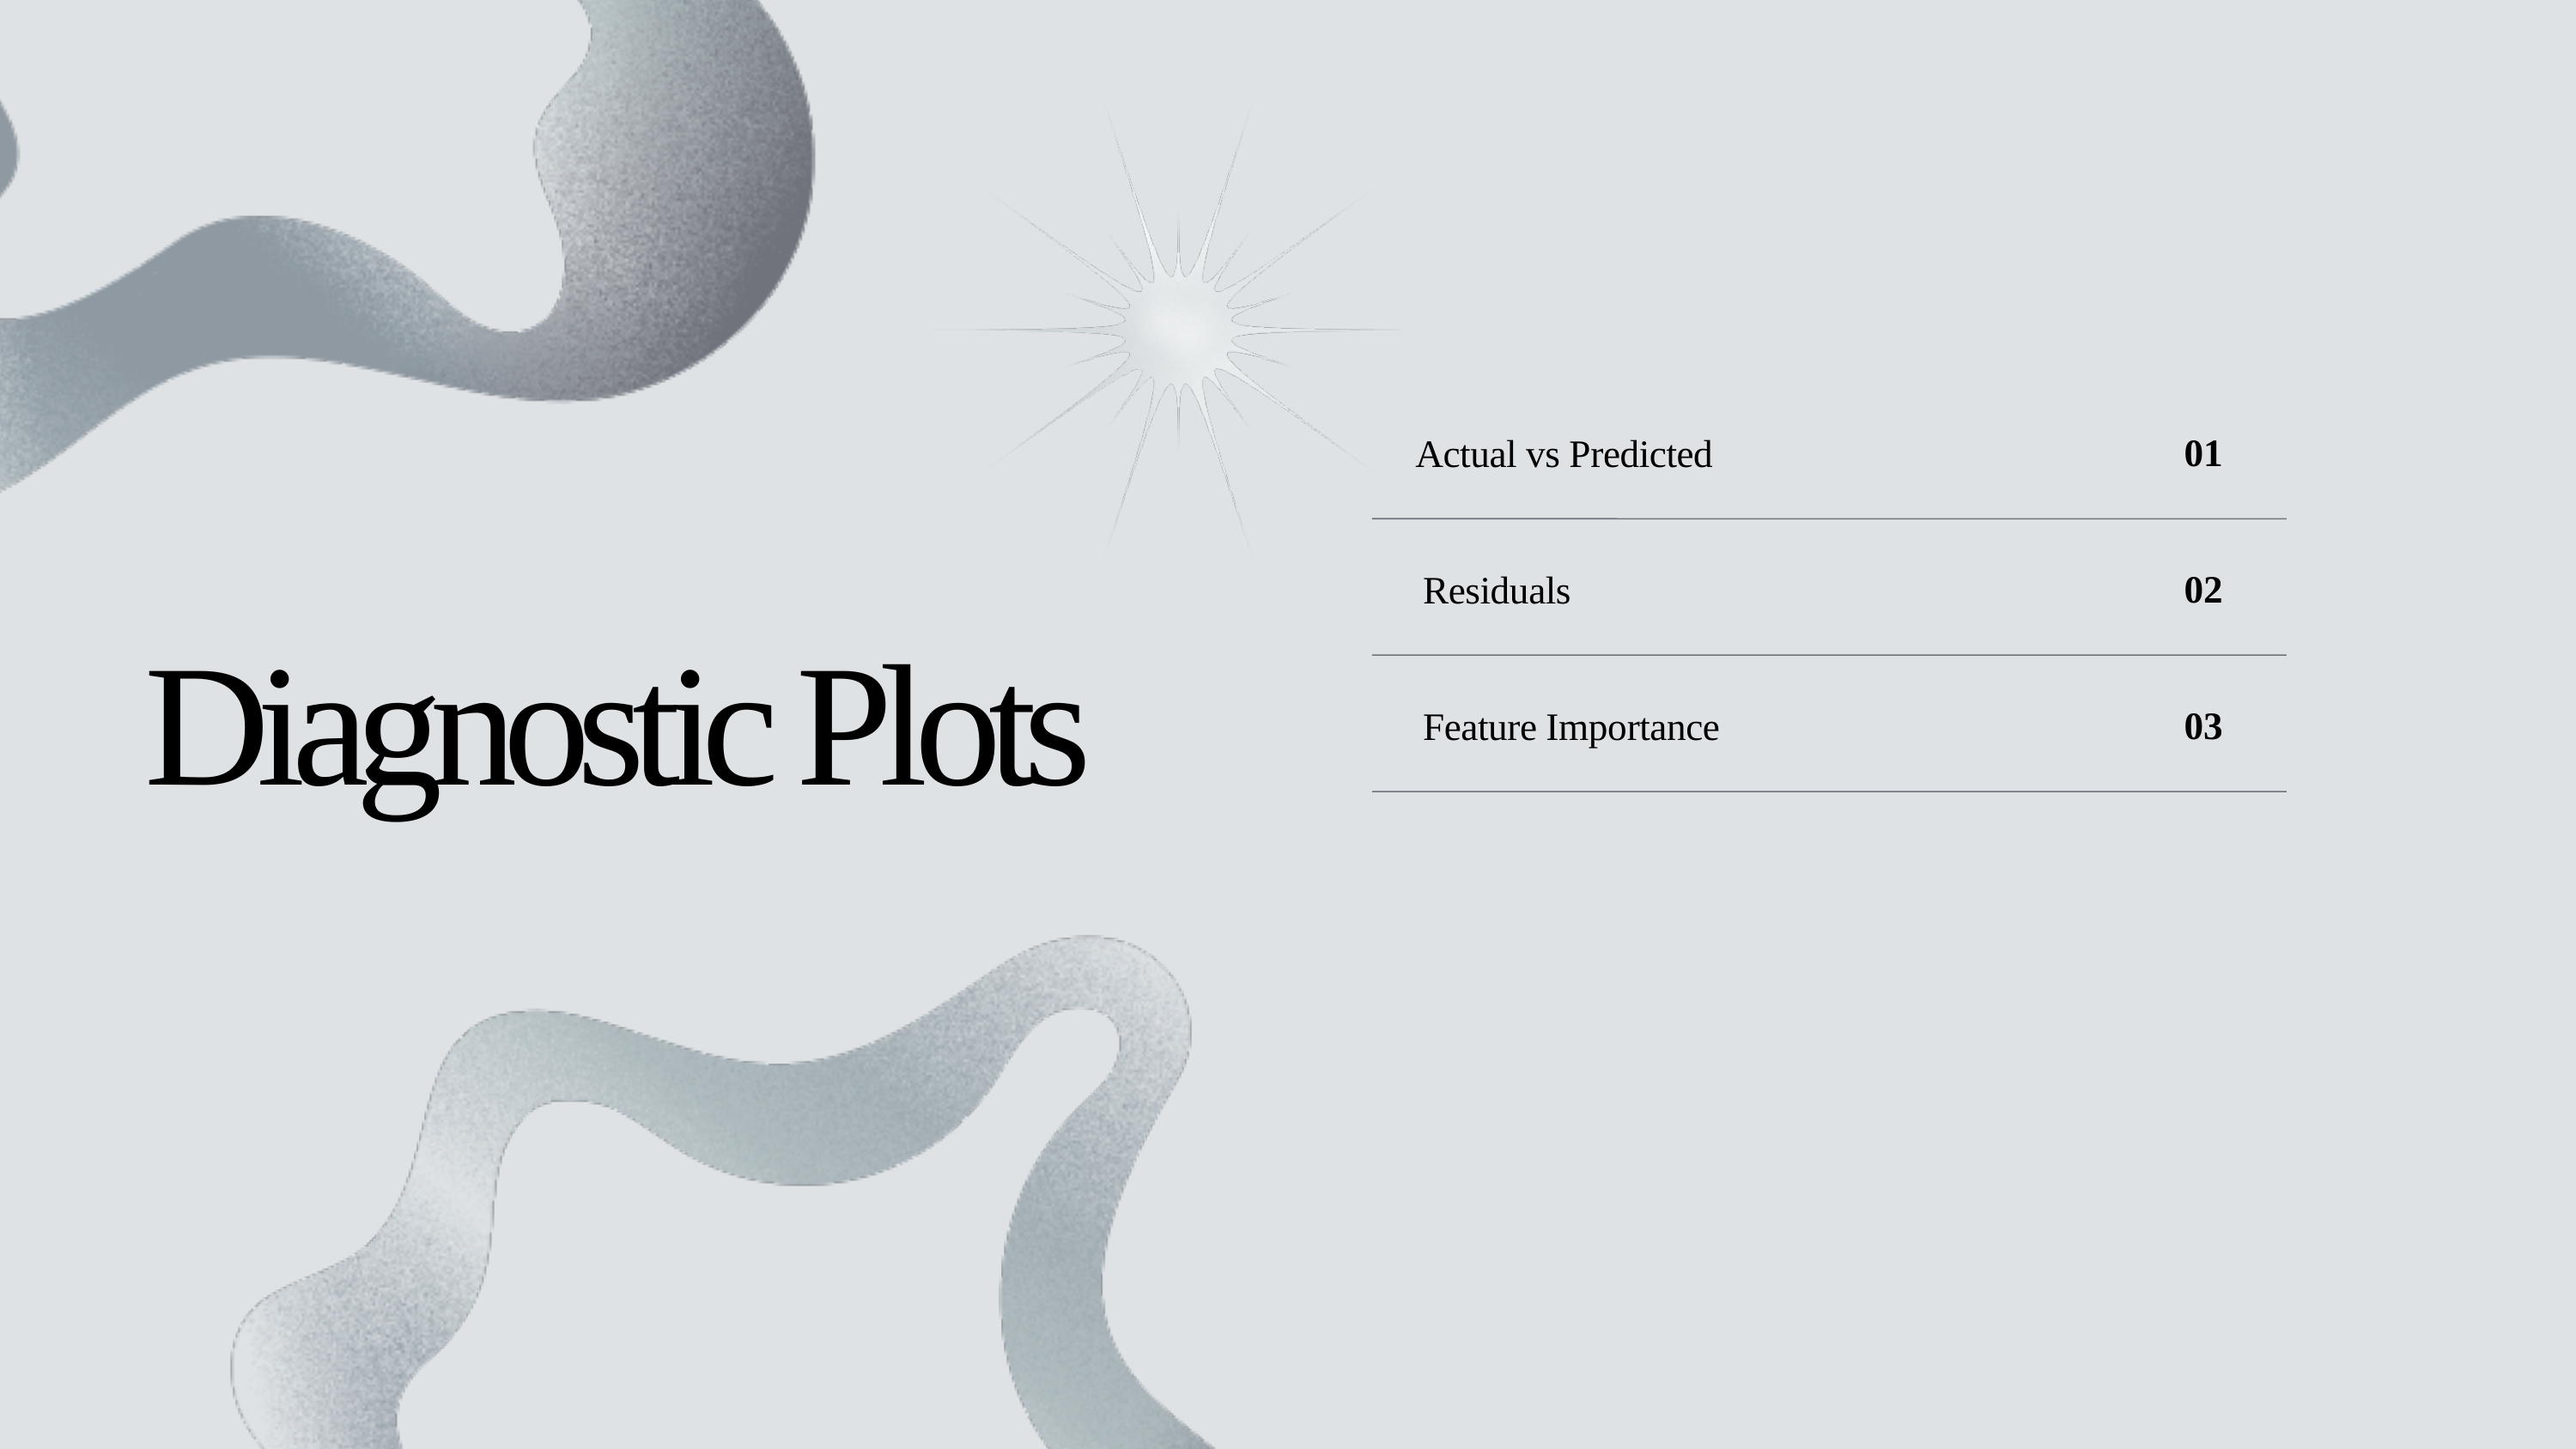

01
Actual vs Predicted

02
Residuals
Diagnostic Plots

03
Feature Importance